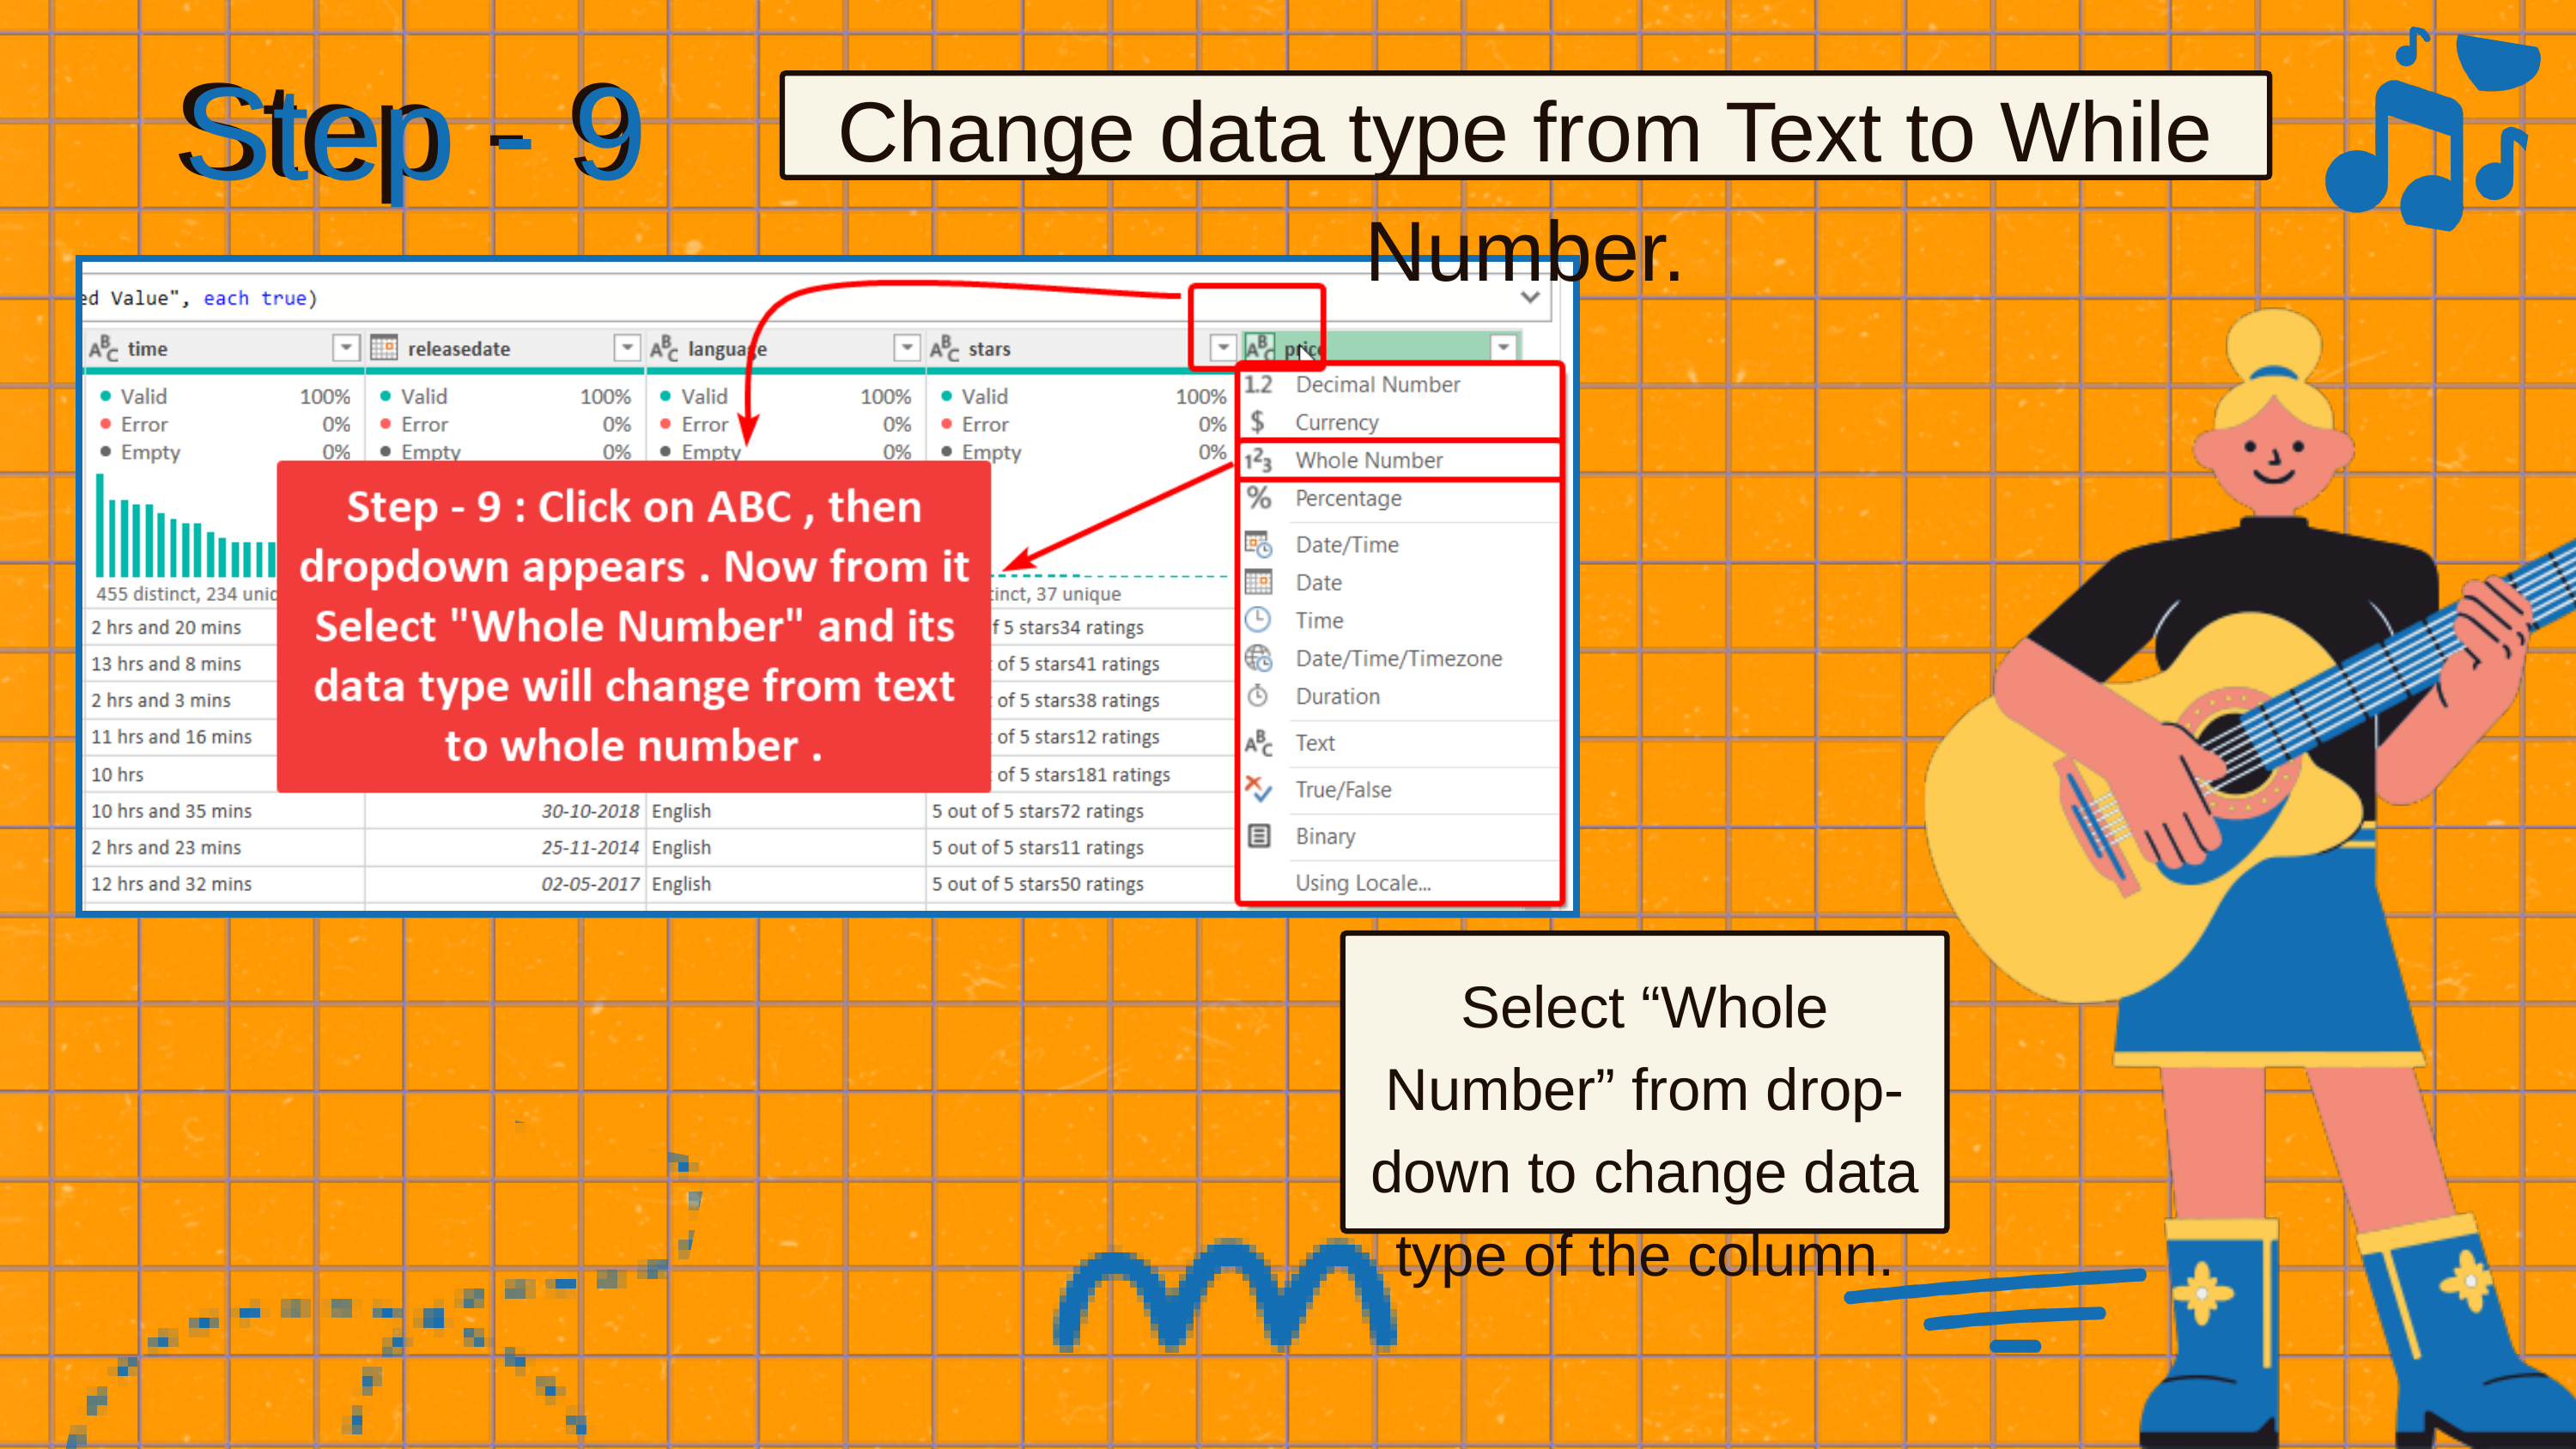

Step - 9
Step - 9
Change data type from Text to While Number.

Select “Whole Number” from drop-down to change data type of the column.